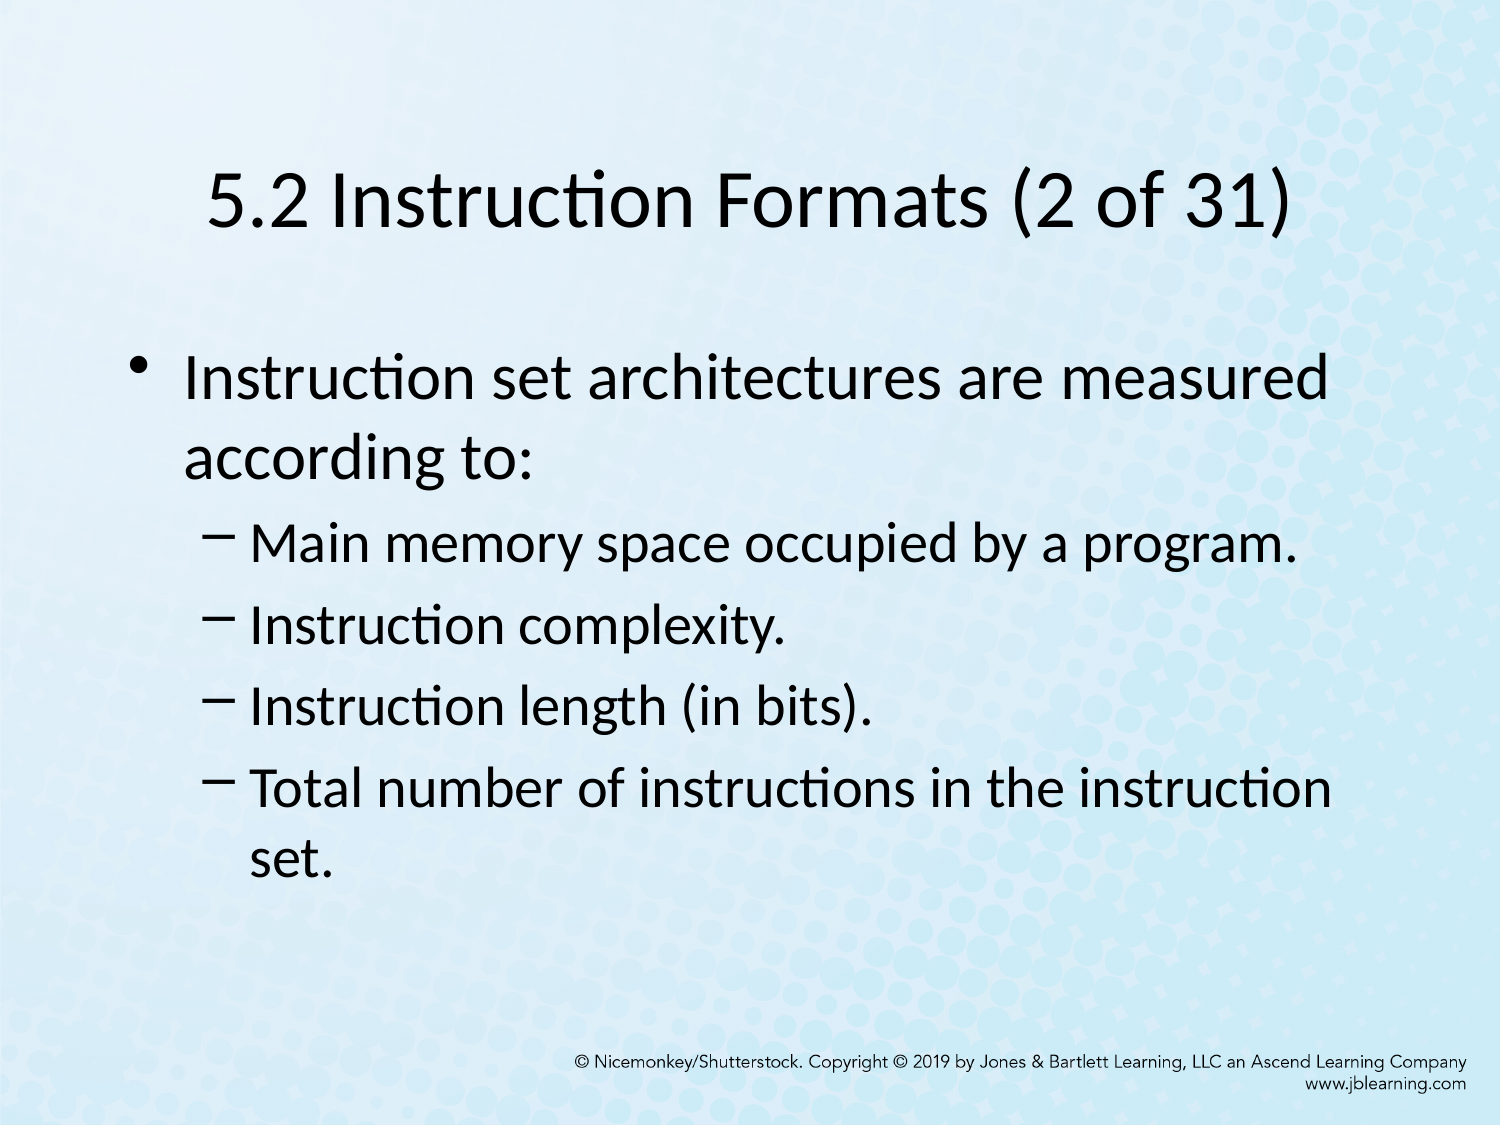

# 5.2 Instruction Formats (2 of 31)
Instruction set architectures are measured according to:
Main memory space occupied by a program.
Instruction complexity.
Instruction length (in bits).
Total number of instructions in the instruction set.